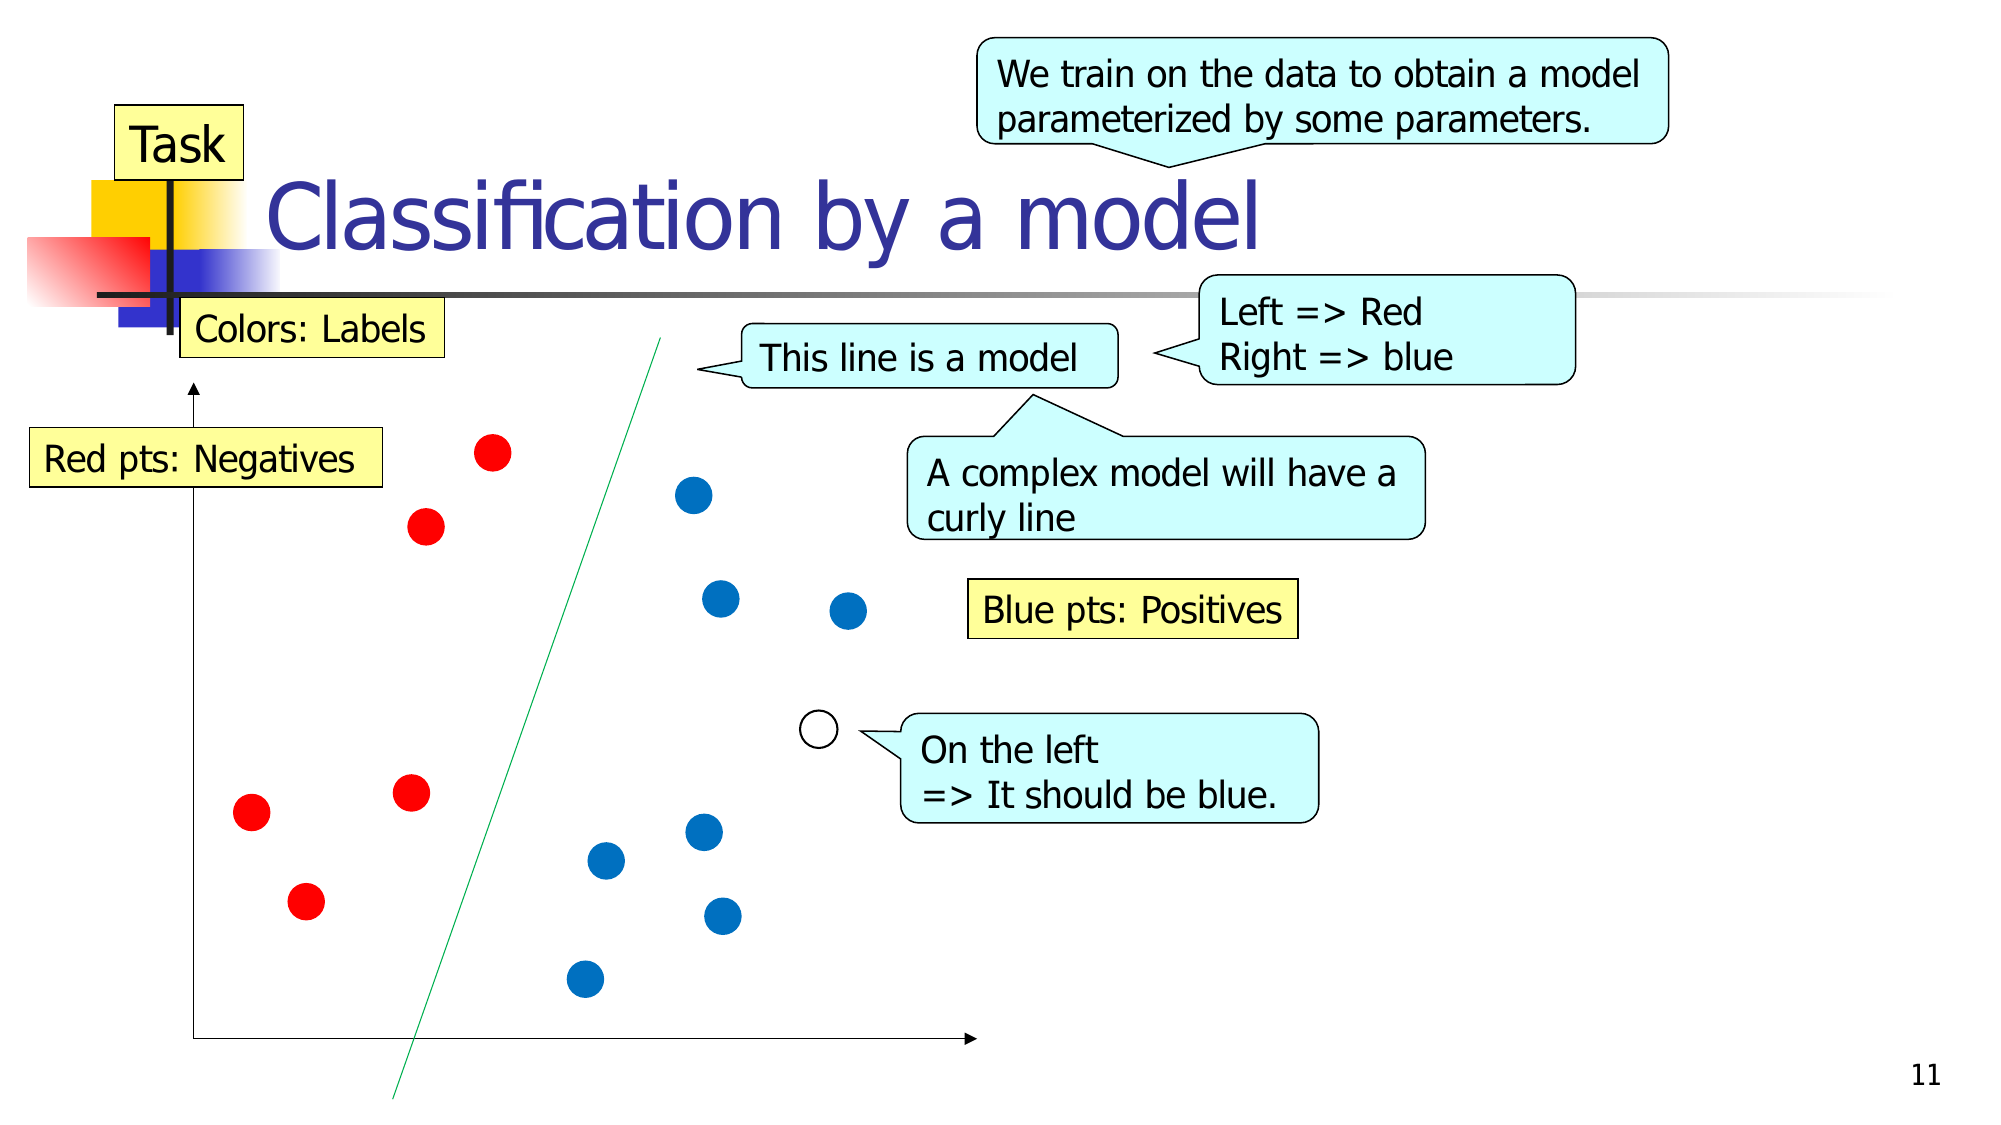

# Classification by a model
We train on the data to obtain a model parameterized by some parameters.
Task
Left => Red
Right => blue
Colors: Labels
This line is a model
Red pts: Negatives

A complex model will have a curly line

Blue pts: Positives

On the left
=> It should be blue.

11